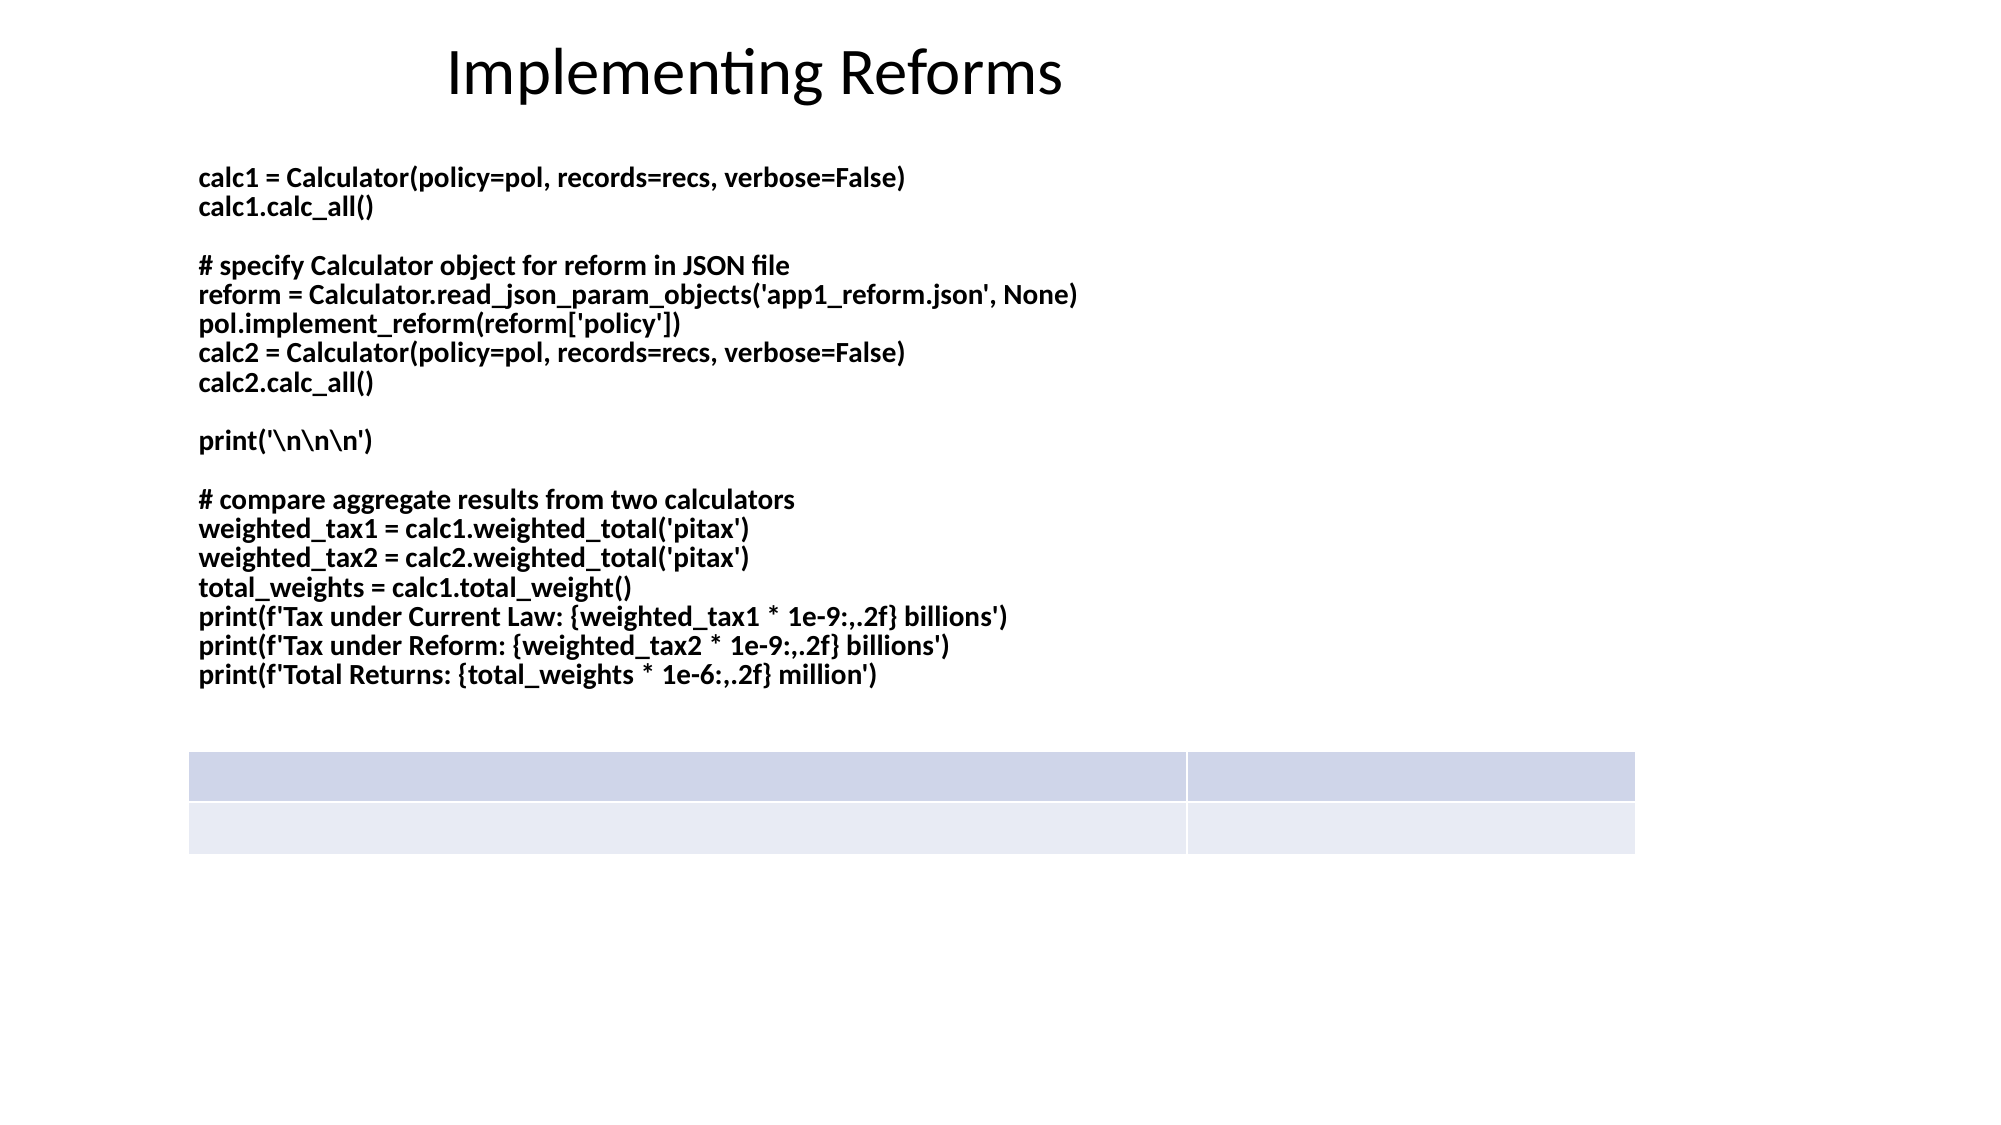

# Implementing Reforms
| calc1 = Calculator(policy=pol, records=recs, verbose=False) calc1.calc\_all() # specify Calculator object for reform in JSON file reform = Calculator.read\_json\_param\_objects('app1\_reform.json', None) pol.implement\_reform(reform['policy']) calc2 = Calculator(policy=pol, records=recs, verbose=False) calc2.calc\_all() print('\n\n\n') # compare aggregate results from two calculators weighted\_tax1 = calc1.weighted\_total('pitax') weighted\_tax2 = calc2.weighted\_total('pitax') total\_weights = calc1.total\_weight() print(f'Tax under Current Law: {weighted\_tax1 \* 1e-9:,.2f} billions') print(f'Tax under Reform: {weighted\_tax2 \* 1e-9:,.2f} billions') print(f'Total Returns: {total\_weights \* 1e-6:,.2f} million') |  |
| --- | --- |
|  |  |
|  |  |